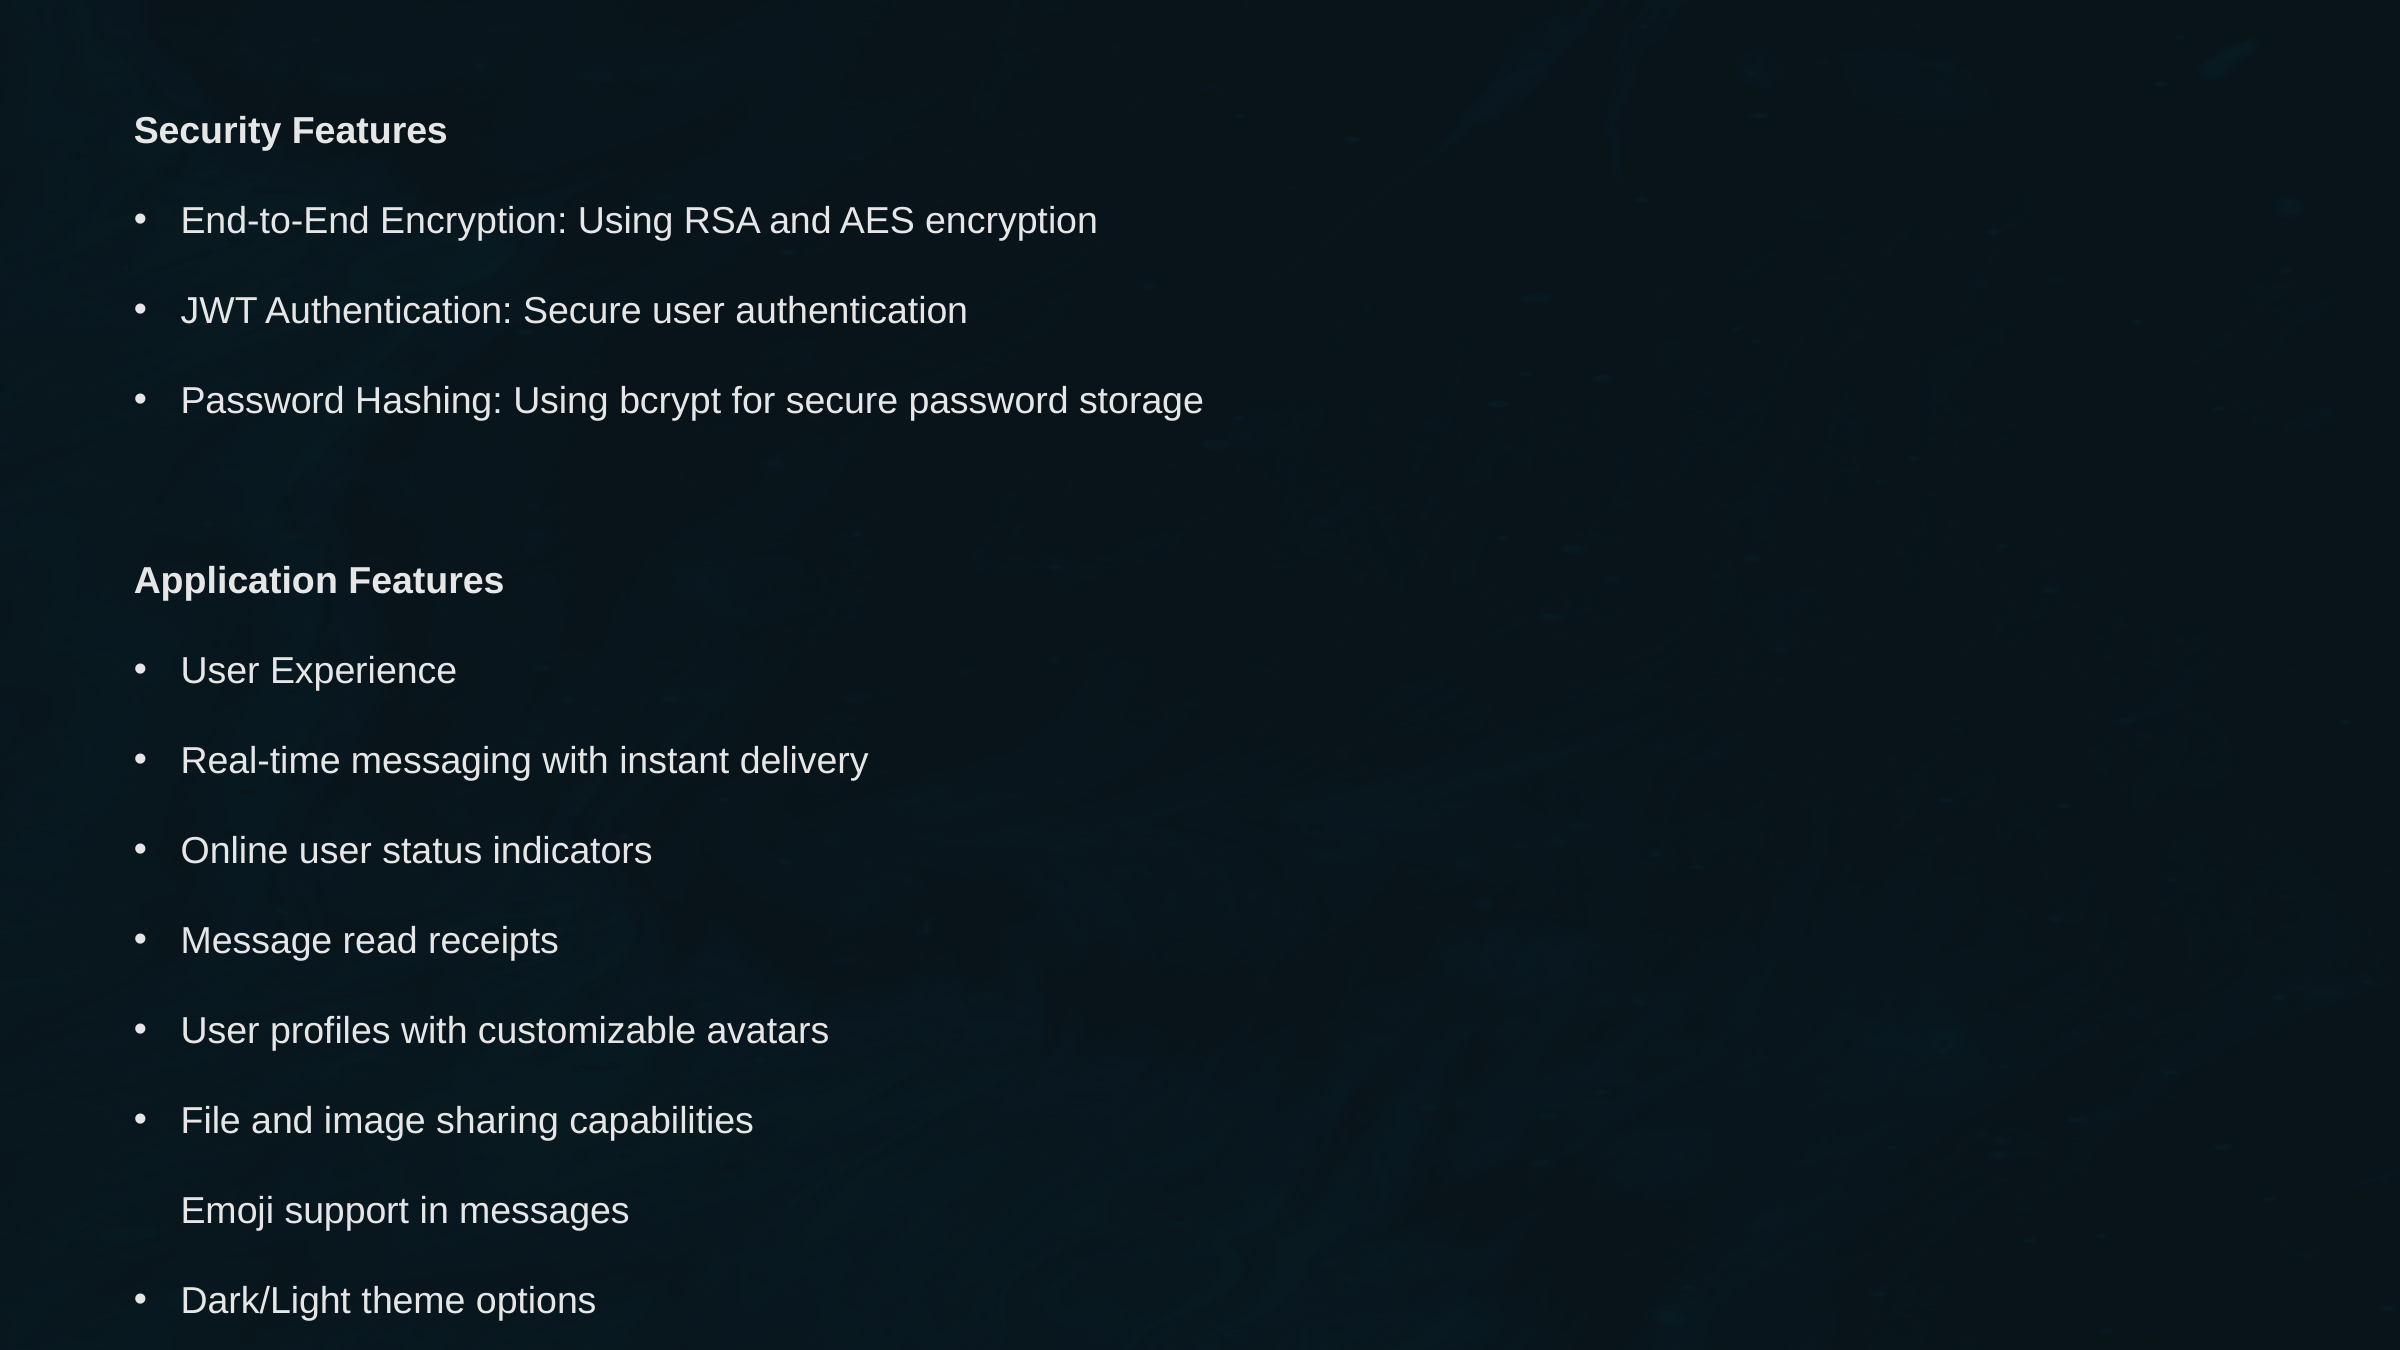

Security Features
End-to-End Encryption: Using RSA and AES encryption
JWT Authentication: Secure user authentication
Password Hashing: Using bcrypt for secure password storage

Application Features
User Experience
Real-time messaging with instant delivery
Online user status indicators
Message read receipts
User profiles with customizable avatars
File and image sharing capabilities
Emoji support in messages
Dark/Light theme options